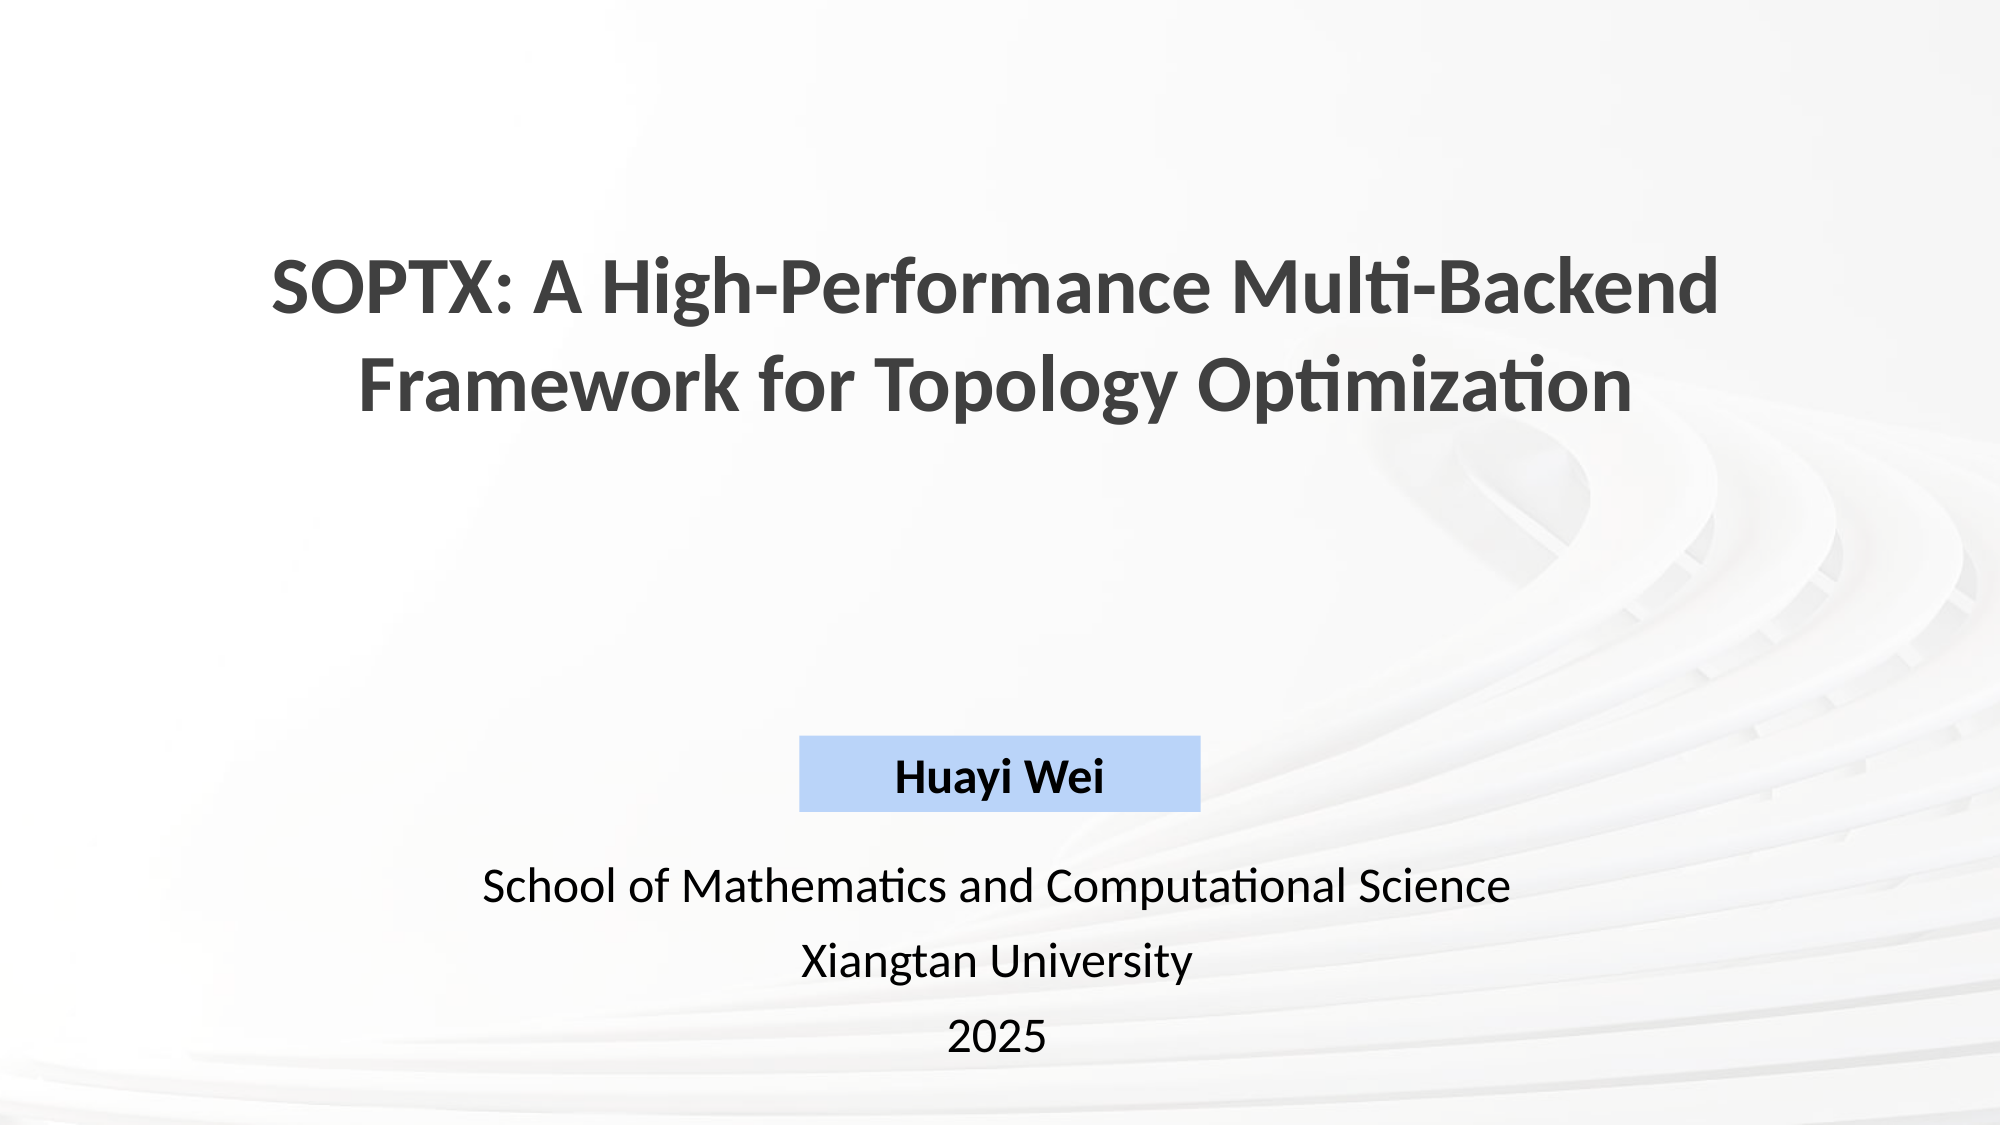

SOPTX: A High-Performance Multi-Backend Framework for Topology Optimization
Huayi Wei
School of Mathematics and Computational Science
Xiangtan University
2025